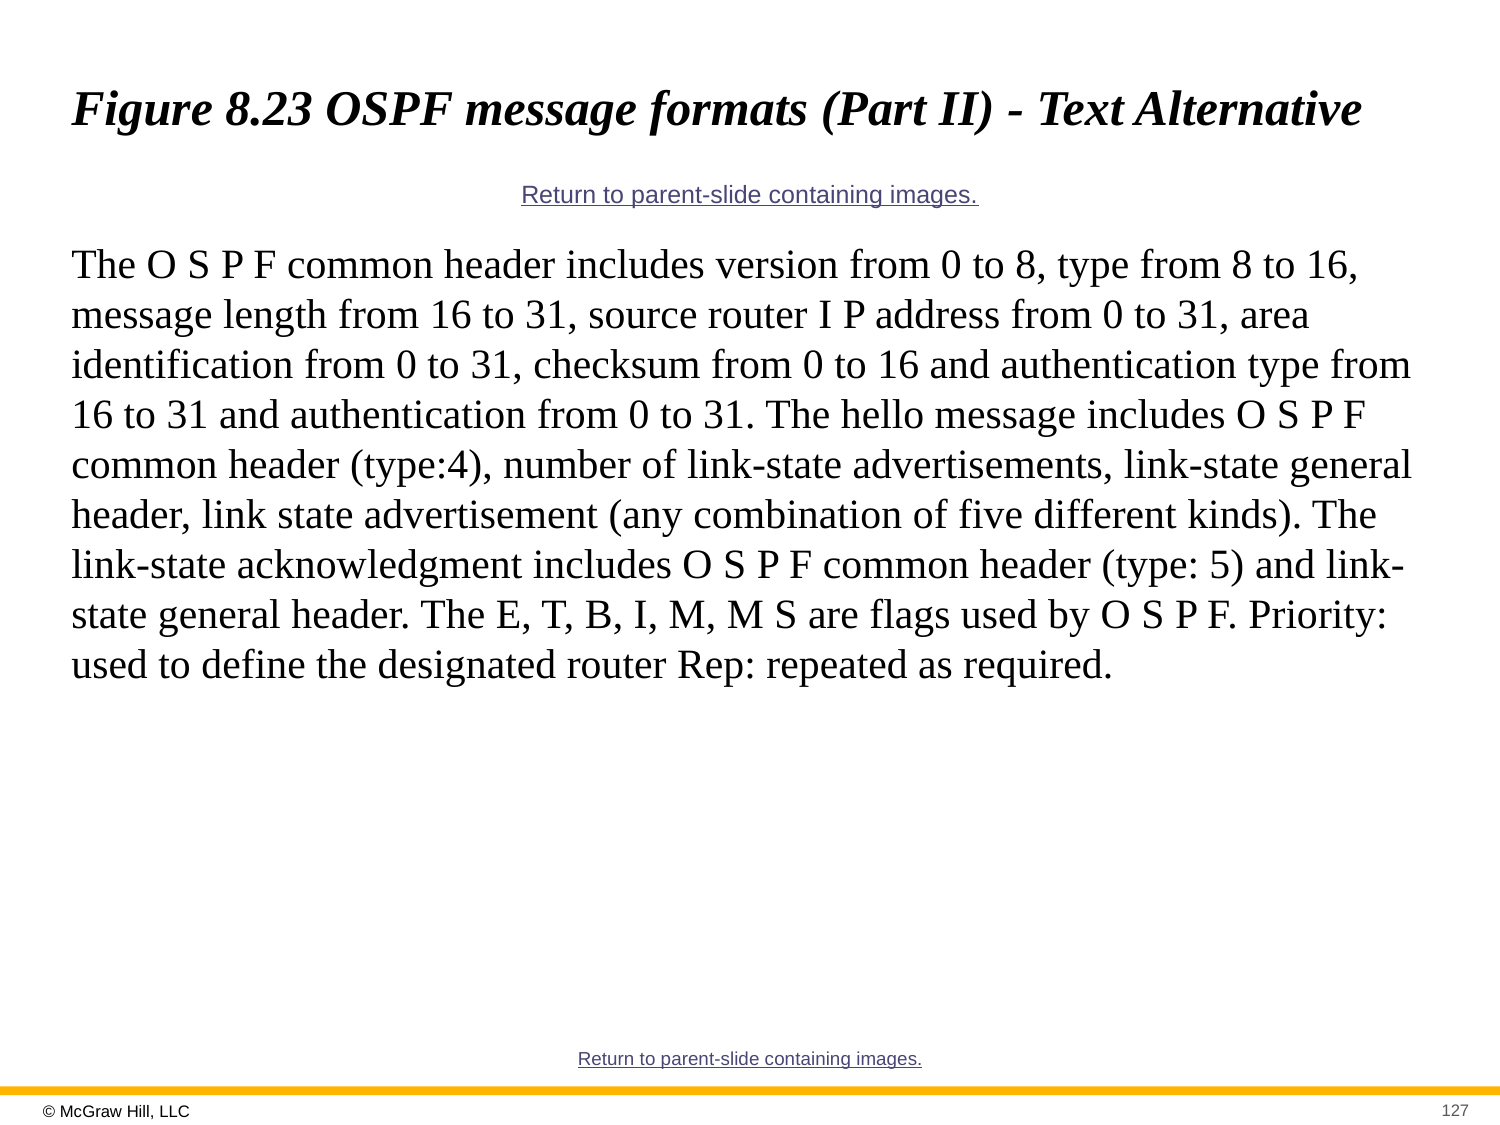

# Figure 8.23 OSPF message formats (Part II) - Text Alternative
Return to parent-slide containing images.
The O S P F common header includes version from 0 to 8, type from 8 to 16, message length from 16 to 31, source router I P address from 0 to 31, area identification from 0 to 31, checksum from 0 to 16 and authentication type from 16 to 31 and authentication from 0 to 31. The hello message includes O S P F common header (type:4), number of link-state advertisements, link-state general header, link state advertisement (any combination of five different kinds). The link-state acknowledgment includes O S P F common header (type: 5) and link-state general header. The E, T, B, I, M, M S are flags used by O S P F. Priority: used to define the designated router Rep: repeated as required.
Return to parent-slide containing images.
127